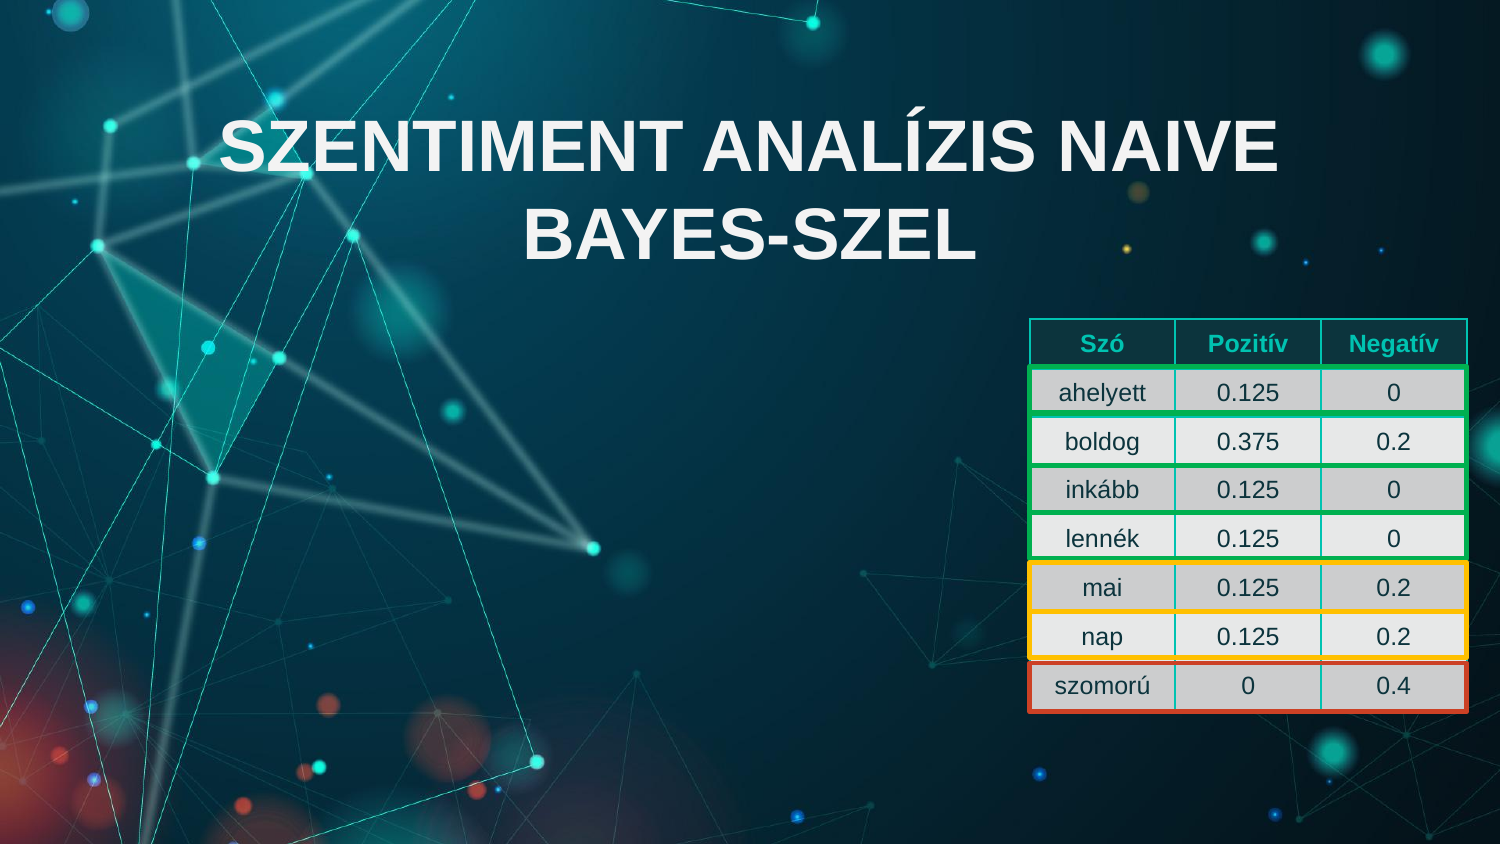

# SZENTIMENT ANALÍZIS NAIVE BAYES-SZEL
| Szó | Pozitív | Negatív |
| --- | --- | --- |
| ahelyett | 0.125 | 0 |
| boldog | 0.375 | 0.2 |
| inkább | 0.125 | 0 |
| lennék | 0.125 | 0 |
| mai | 0.125 | 0.2 |
| nap | 0.125 | 0.2 |
| szomorú | 0 | 0.4 |